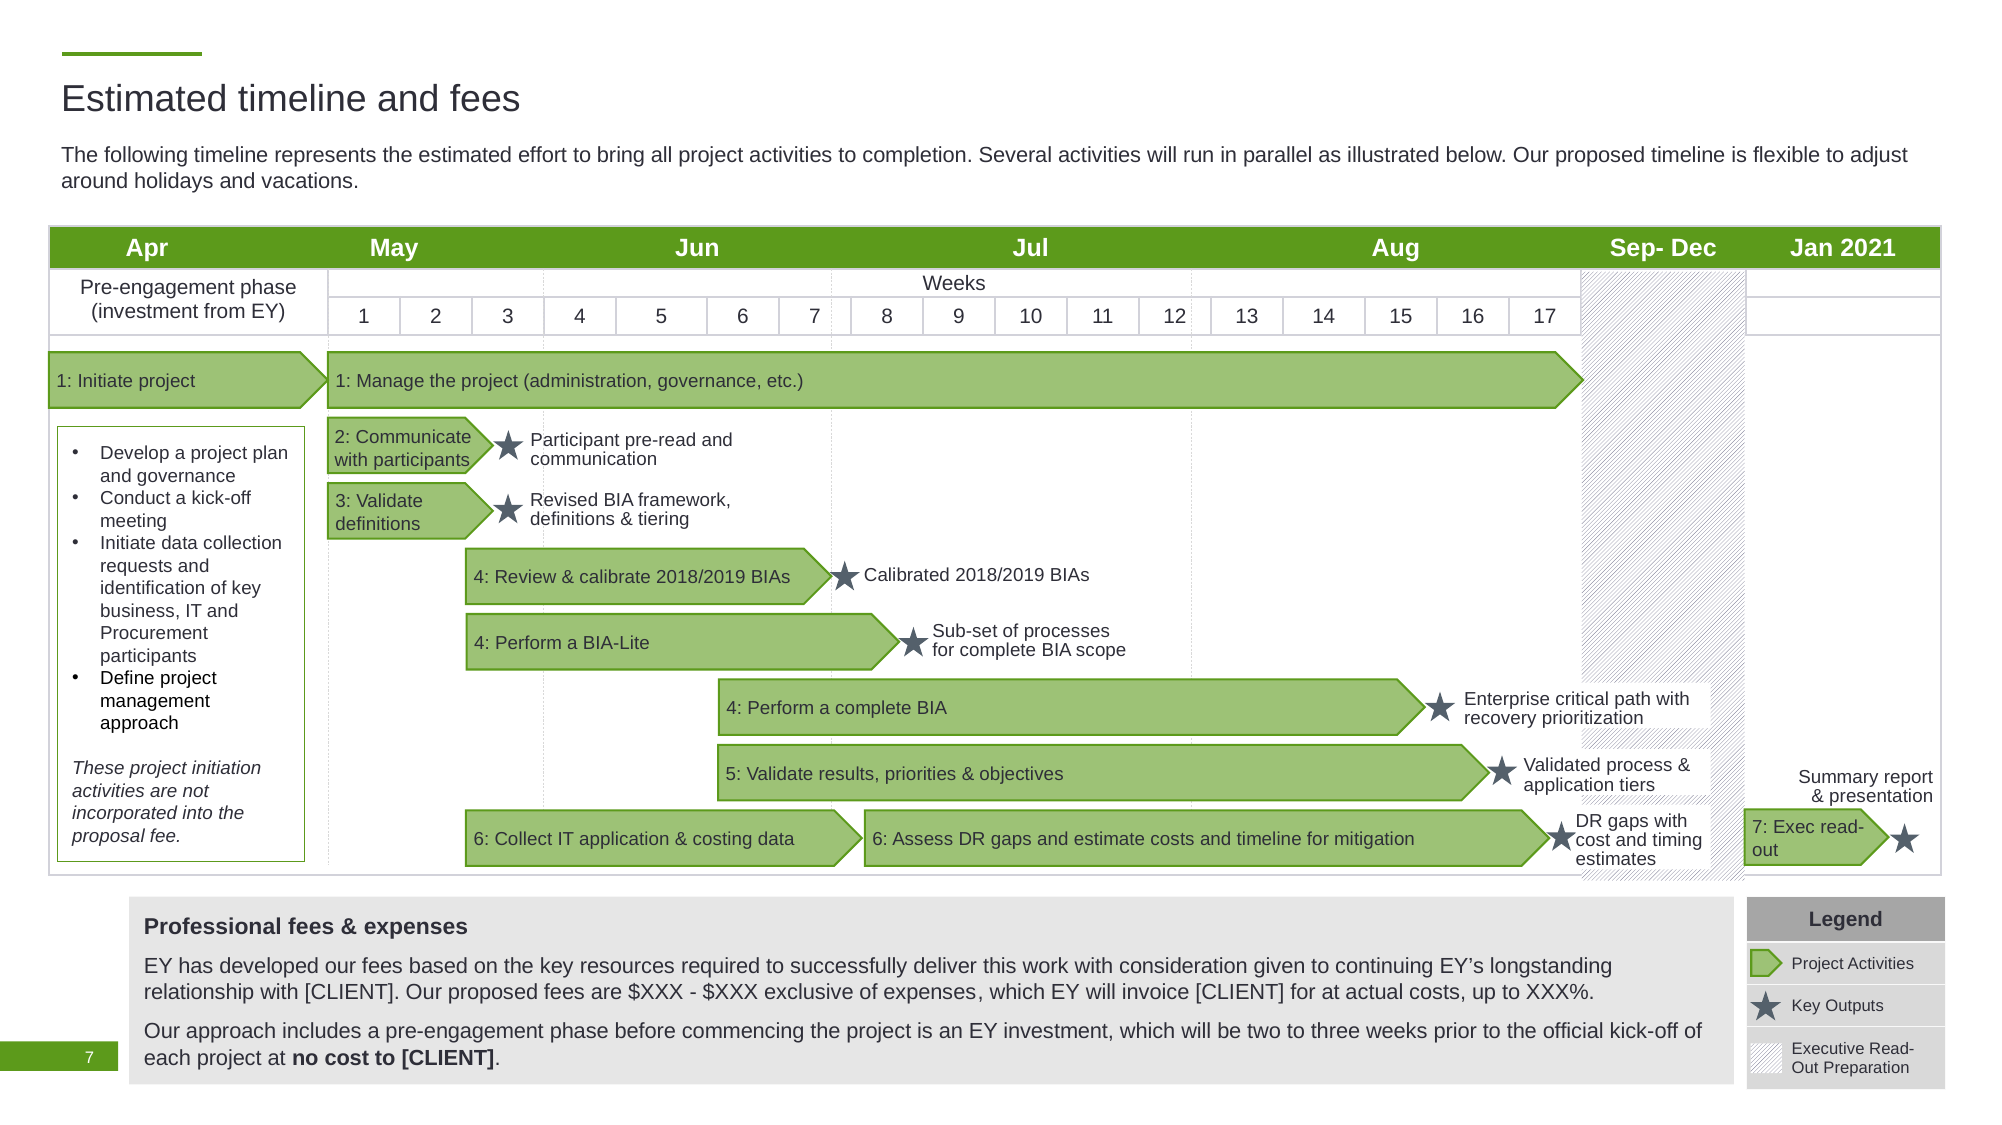

# Estimated timeline and fees
The following timeline represents the estimated effort to bring all project activities to completion. Several activities will run in parallel as illustrated below. Our proposed timeline is flexible to adjust around holidays and vacations.
| Apr | May |  |  |  | Jun |  |  |  | Jul |  |  |  |  | Aug |  |  |  |  | Sep- Dec | Jan 2021 |
| --- | --- | --- | --- | --- | --- | --- | --- | --- | --- | --- | --- | --- | --- | --- | --- | --- | --- | --- | --- | --- |
| Pre-engagement phase (investment from EY) |  | Weeks |  |  |  |  |  |  |  |  |  |  |  |  |  |  |  |  |  |  |
|  |  | 1 | 2 | 3 | 4 | 5 | 6 | 7 | 8 | 9 | 10 | 11 | 12 | 13 | 14 | 15 | 16 | 17 |  |  |
|  |  |  |  |  |  |  |  |  |  |  |  |  |  |  |  |  |  |  |  |  |

1: Initiate project
1: Manage the project (administration, governance, etc.)
2: Communicate with participants

Develop a project plan and governance
Conduct a kick-off meeting
Initiate data collection requests and identification of key business, IT and Procurement participants
Define project management approach

These project initiation activities are not incorporated into the proposal fee.

Participant pre-read and communication
3: Validate definitions
Revised BIA framework, definitions & tiering

4: Review & calibrate 2018/2019 BIAs

Calibrated 2018/2019 BIAs
4: Perform a BIA-Lite
Sub-set of processes for complete BIA scope

4: Perform a complete BIA
Enterprise critical path with recovery prioritization

5: Validate results, priorities & objectives
Validated process & application tiers

Summary report & presentation
DR gaps with cost and timing estimates

7: Exec read-out
6: Collect IT application & costing data
6: Assess DR gaps and estimate costs and timeline for mitigation

Professional fees & expenses
EY has developed our fees based on the key resources required to successfully deliver this work with consideration given to continuing EY’s longstanding relationship with [CLIENT]. Our proposed fees are $XXX - $XXX exclusive of expenses, which EY will invoice [CLIENT] for at actual costs, up to XXX%.
Our approach includes a pre-engagement phase before commencing the project is an EY investment, which will be two to three weeks prior to the official kick-off of each project at no cost to [CLIENT].
| Legend |
| --- |
| Project Activities |
| Key Outputs |
| Executive Read-Out Preparation |

7